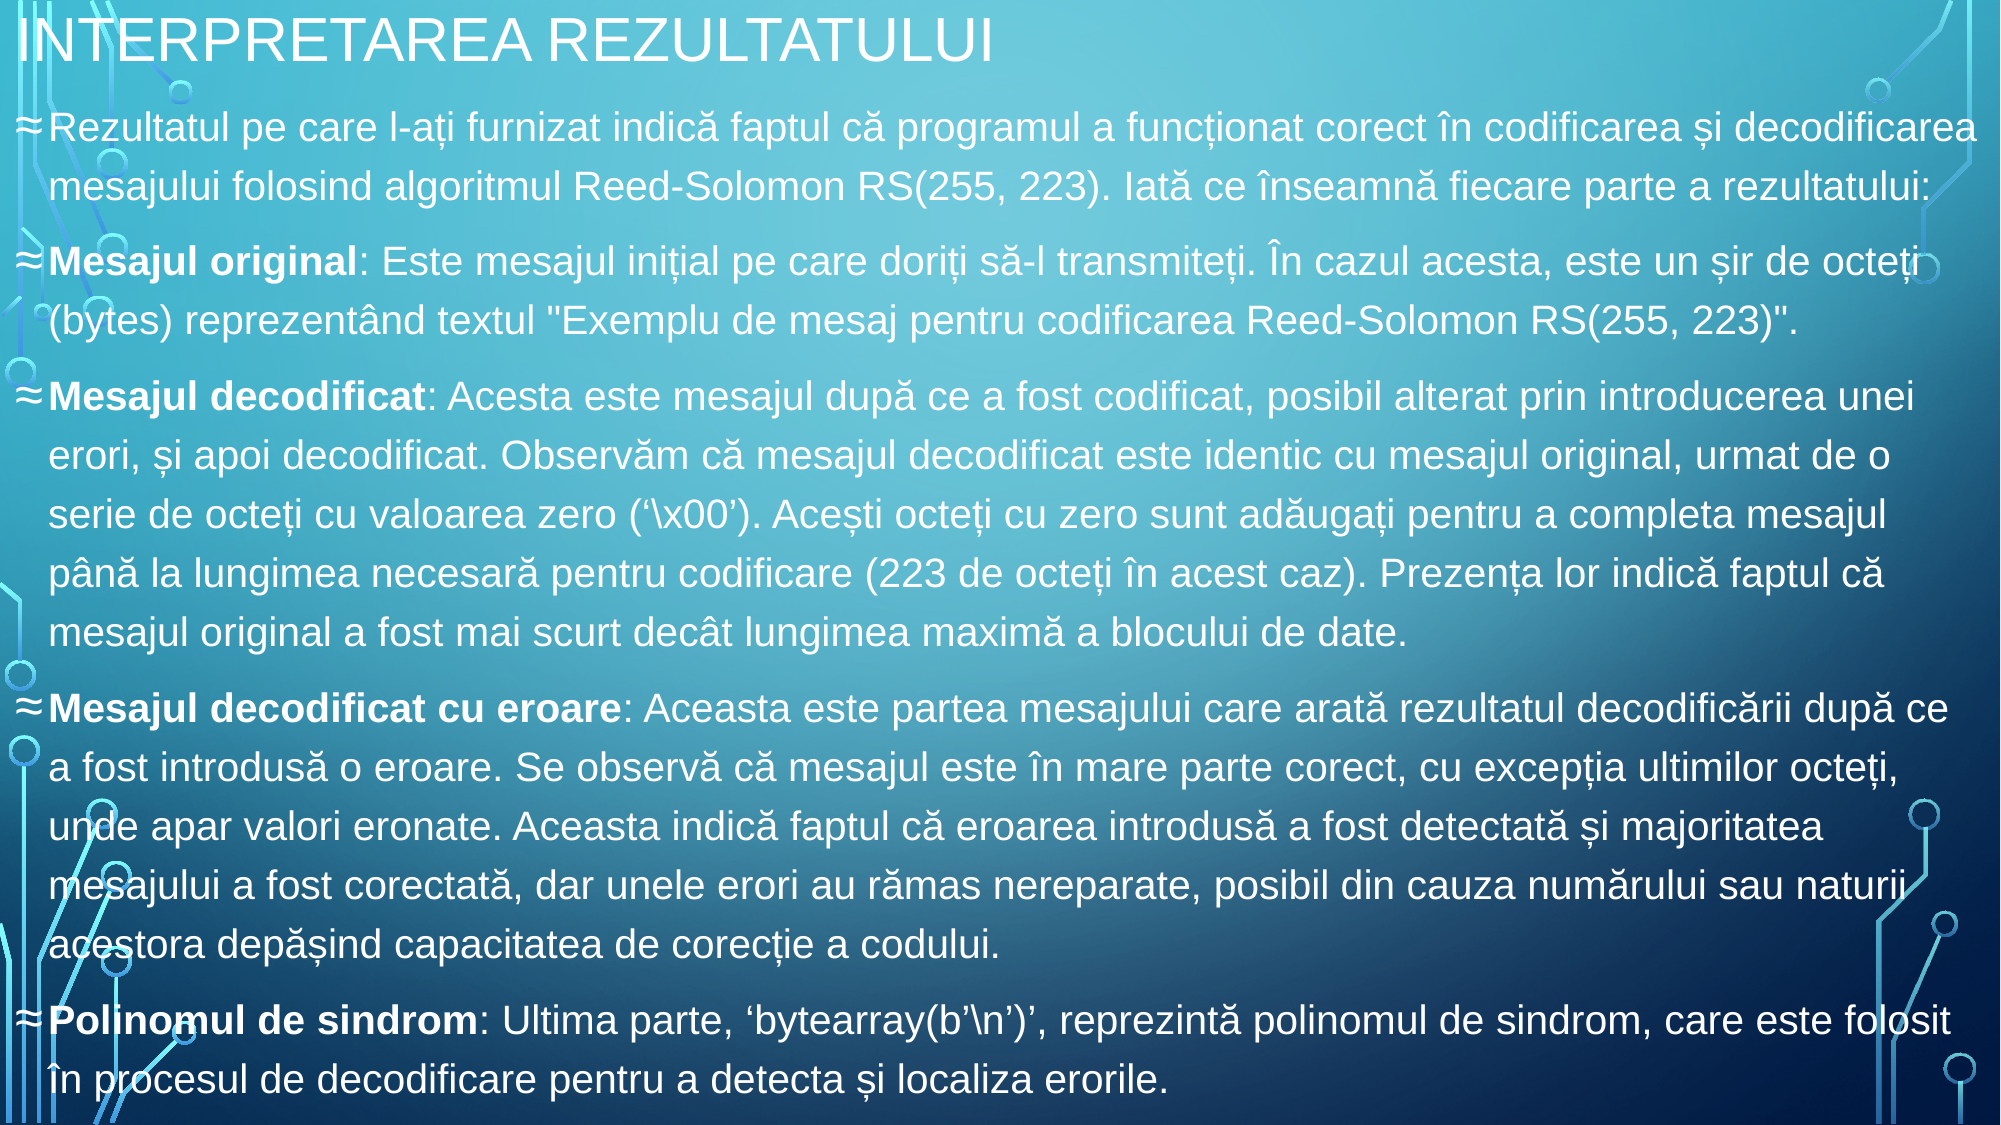

# Interpretarea rezultatului
Rezultatul pe care l-ați furnizat indică faptul că programul a funcționat corect în codificarea și decodificarea mesajului folosind algoritmul Reed-Solomon RS(255, 223). Iată ce înseamnă fiecare parte a rezultatului:
Mesajul original: Este mesajul inițial pe care doriți să-l transmiteți. În cazul acesta, este un șir de octeți (bytes) reprezentând textul "Exemplu de mesaj pentru codificarea Reed-Solomon RS(255, 223)".
Mesajul decodificat: Acesta este mesajul după ce a fost codificat, posibil alterat prin introducerea unei erori, și apoi decodificat. Observăm că mesajul decodificat este identic cu mesajul original, urmat de o serie de octeți cu valoarea zero (‘\x00’). Acești octeți cu zero sunt adăugați pentru a completa mesajul până la lungimea necesară pentru codificare (223 de octeți în acest caz). Prezența lor indică faptul că mesajul original a fost mai scurt decât lungimea maximă a blocului de date.
Mesajul decodificat cu eroare: Aceasta este partea mesajului care arată rezultatul decodificării după ce a fost introdusă o eroare. Se observă că mesajul este în mare parte corect, cu excepția ultimilor octeți, unde apar valori eronate. Aceasta indică faptul că eroarea introdusă a fost detectată și majoritatea mesajului a fost corectată, dar unele erori au rămas nereparate, posibil din cauza numărului sau naturii acestora depășind capacitatea de corecție a codului.
Polinomul de sindrom: Ultima parte, ‘bytearray(b’\n’)’, reprezintă polinomul de sindrom, care este folosit în procesul de decodificare pentru a detecta și localiza erorile.